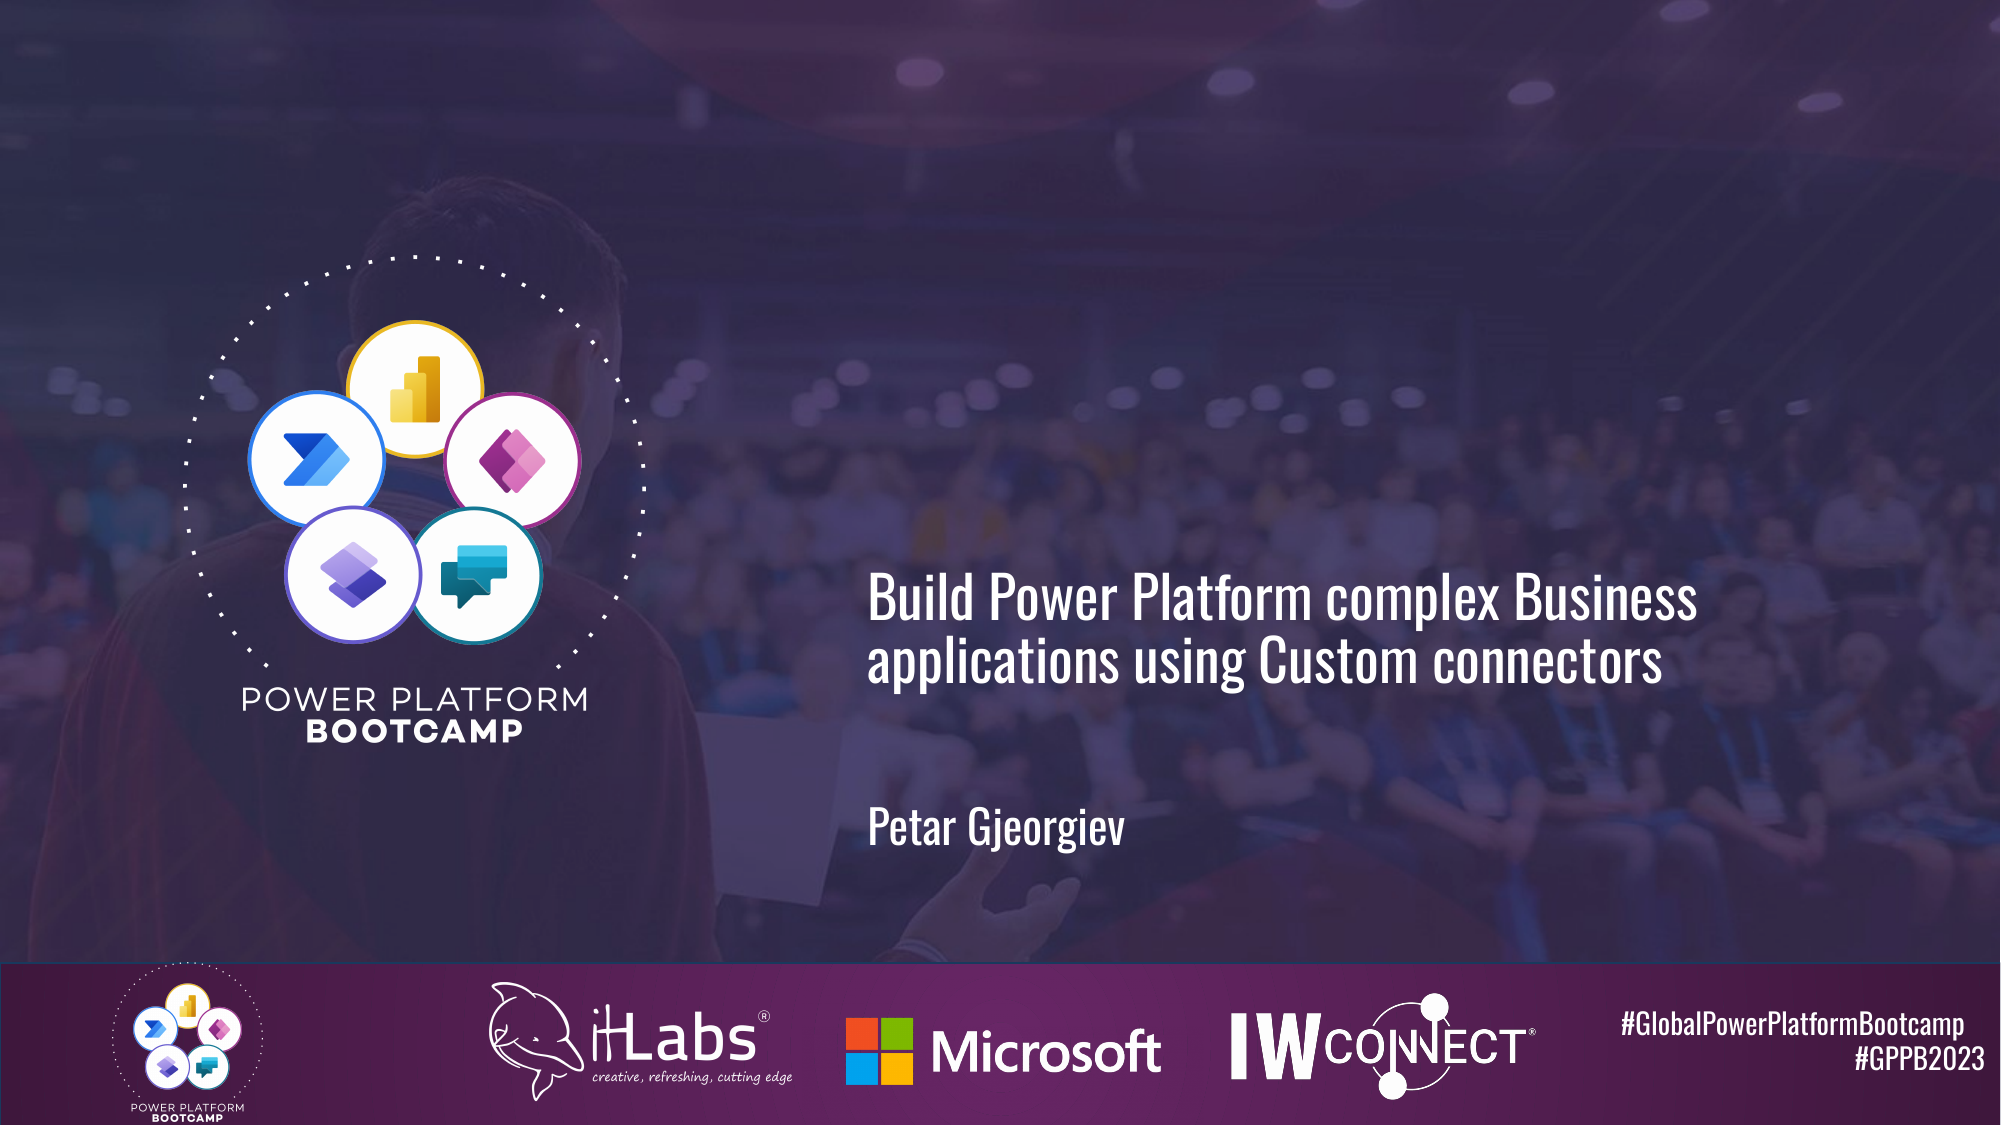

#

Build Power Platform complex Business applications using Custom connectors

Petar Gjeorgiev